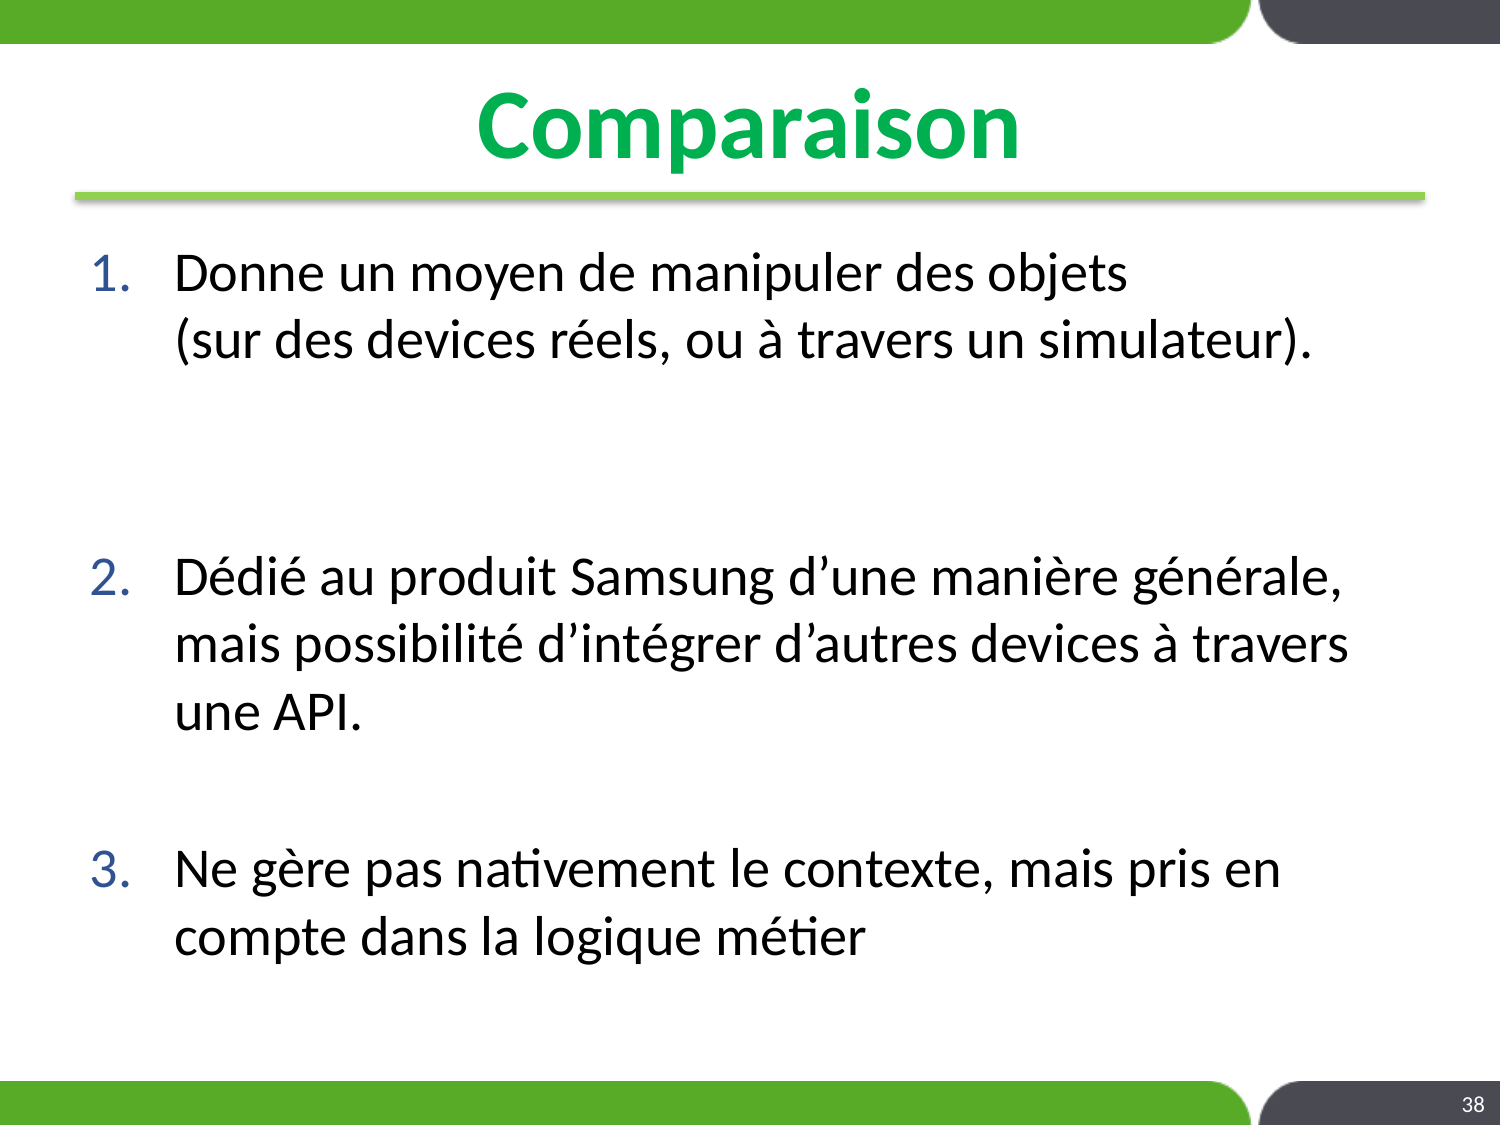

# Comparaison
Donne un moyen de manipuler des objets
(sur des devices réels, ou à travers un simulateur).

Dédié au produit Samsung d’une manière générale, mais possibilité d’intégrer d’autres devices à travers une API.

Ne gère pas nativement le contexte, mais pris en compte dans la logique métier
38